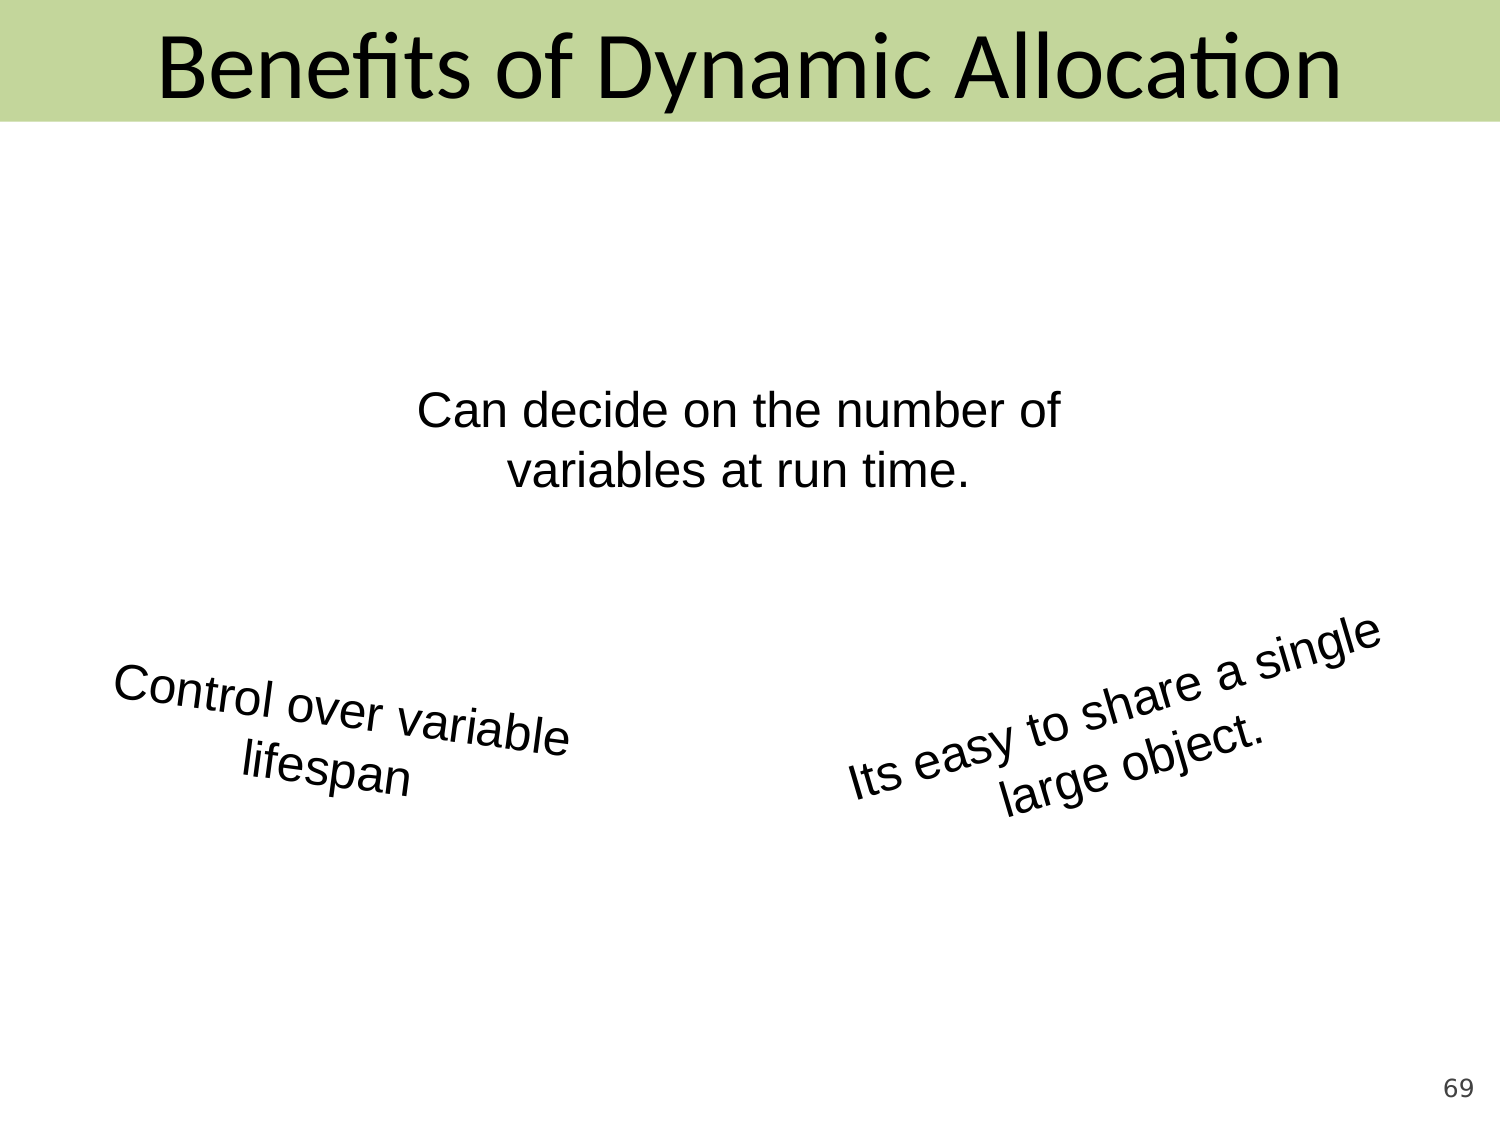

Benefits of Dynamic Allocation
Can decide on the number of variables at run time.
Its easy to share a single large object.
Control over variable lifespan